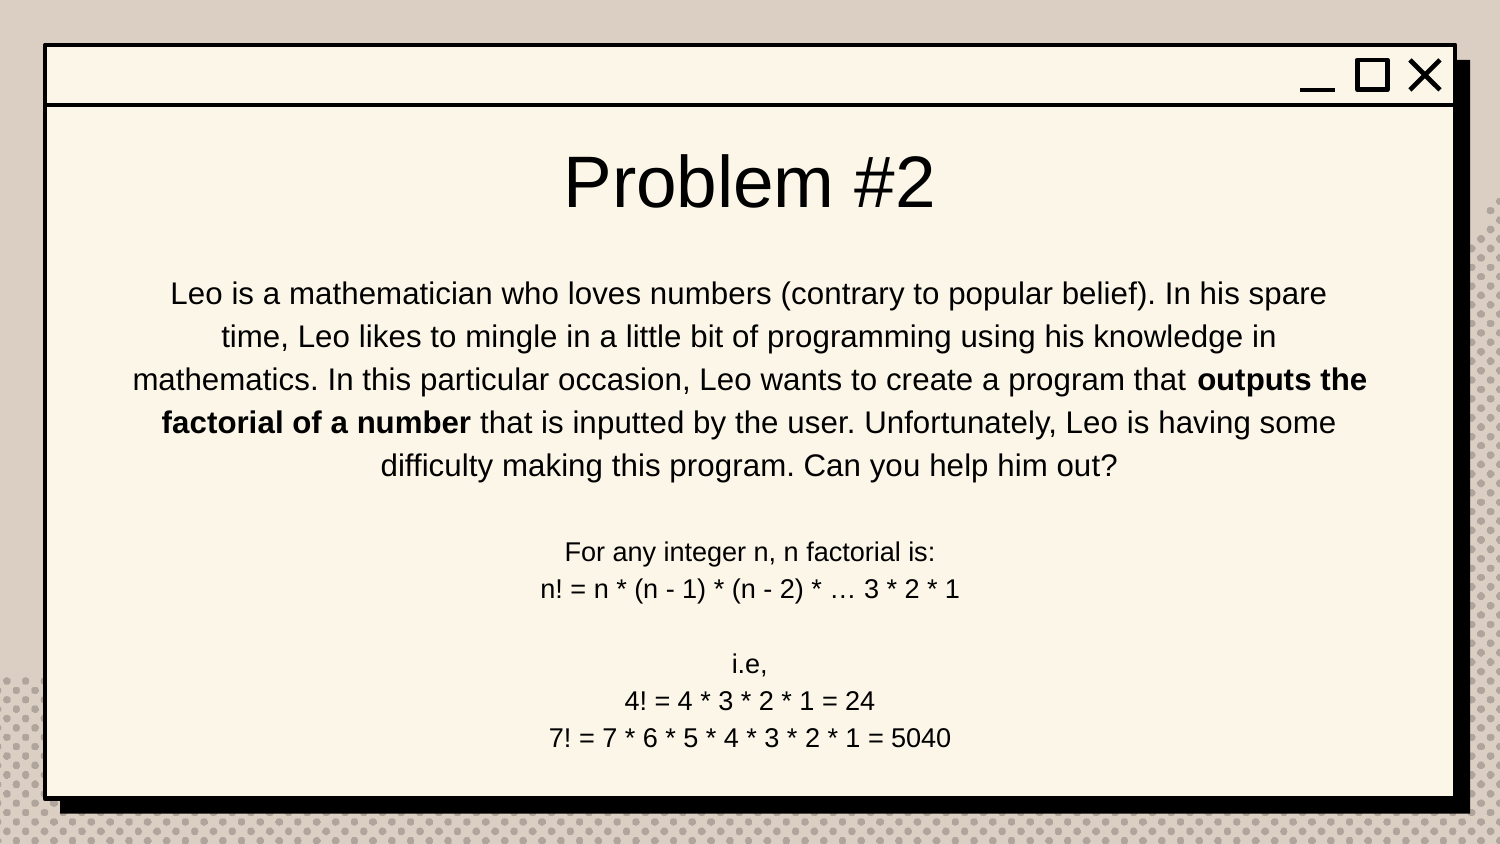

# Problem #2
Leo is a mathematician who loves numbers (contrary to popular belief). In his spare time, Leo likes to mingle in a little bit of programming using his knowledge in mathematics. In this particular occasion, Leo wants to create a program that outputs the factorial of a number that is inputted by the user. Unfortunately, Leo is having some difficulty making this program. Can you help him out?
For any integer n, n factorial is:
n! = n * (n - 1) * (n - 2) * … 3 * 2 * 1

i.e,
4! = 4 * 3 * 2 * 1 = 24
7! = 7 * 6 * 5 * 4 * 3 * 2 * 1 = 5040